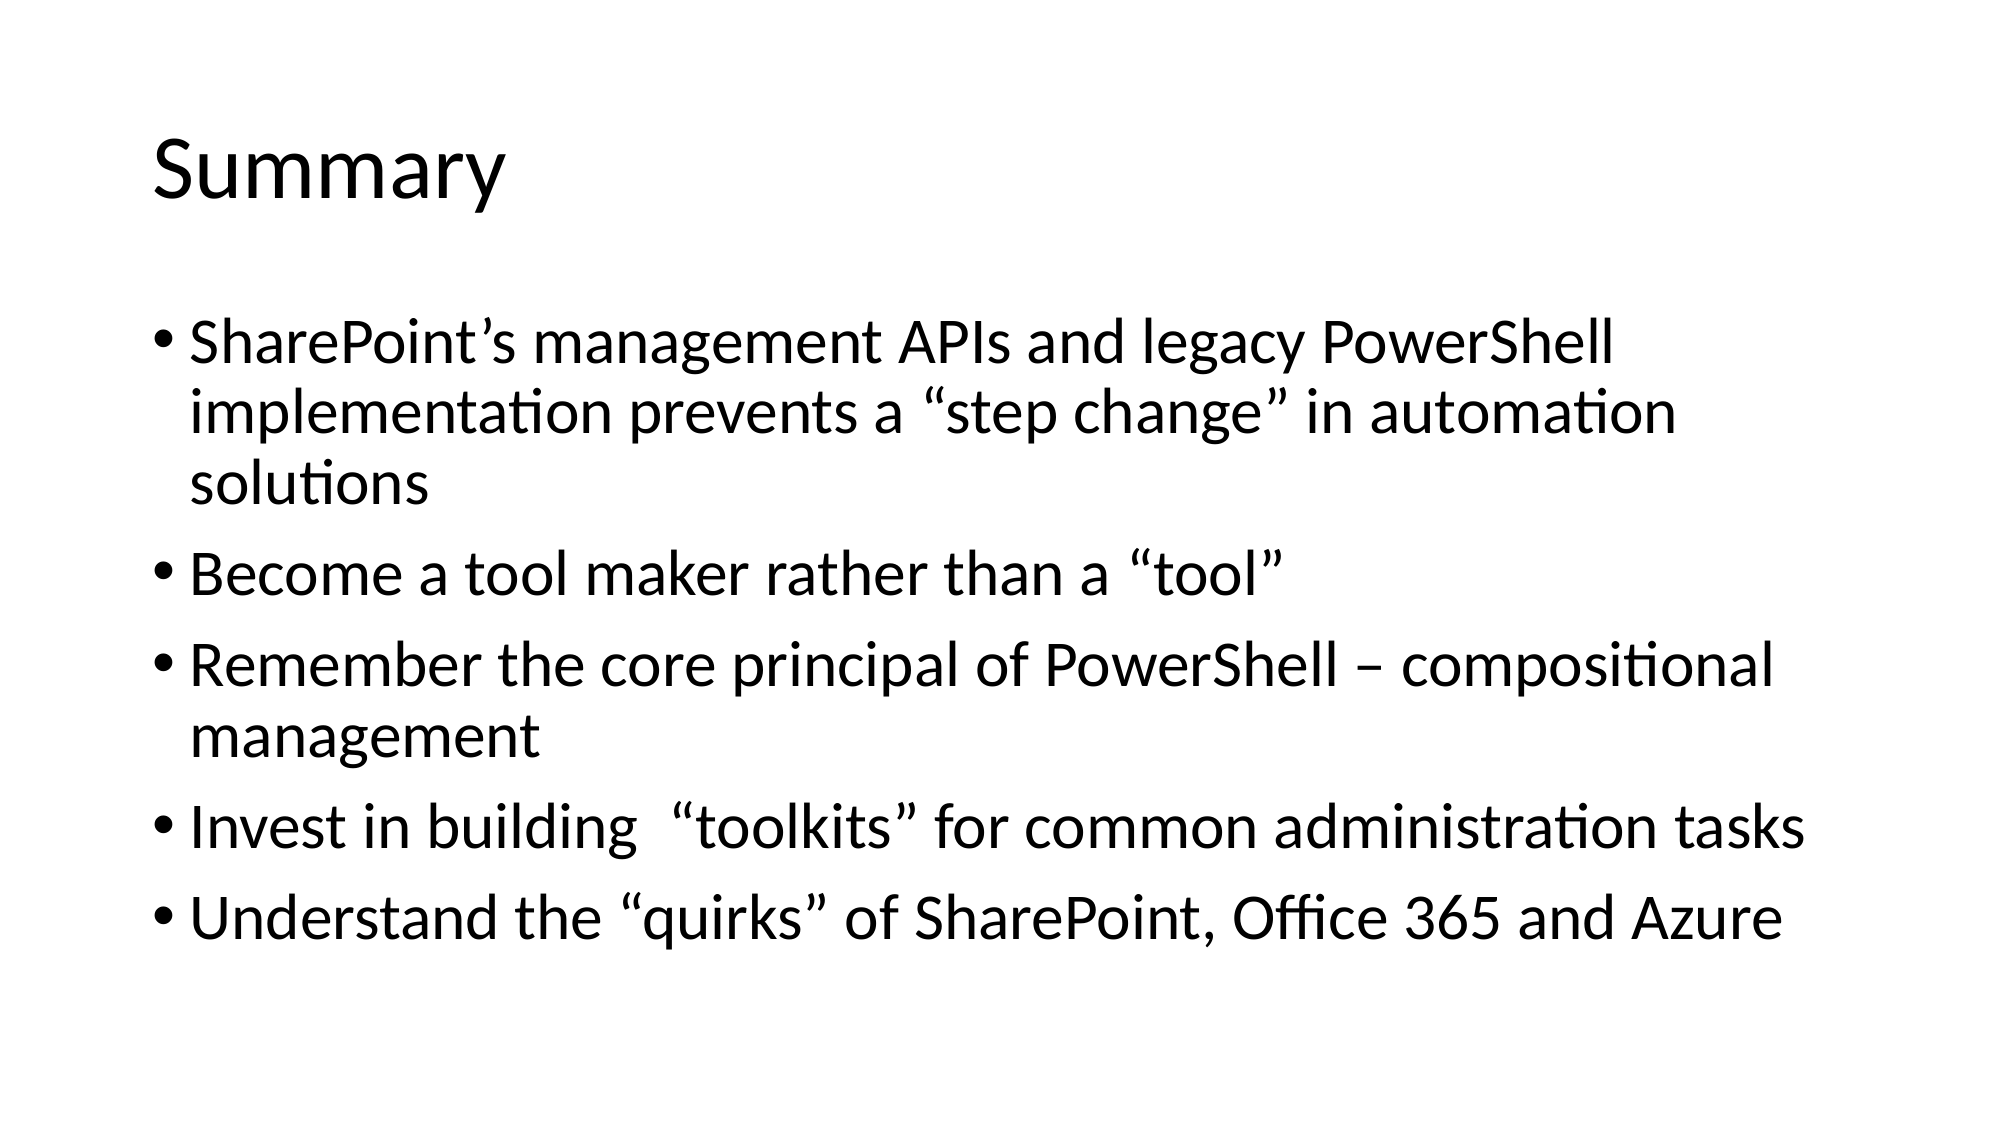

# Summary
SharePoint’s management APIs and legacy PowerShell implementation prevents a “step change” in automation solutions
Become a tool maker rather than a “tool”
Remember the core principal of PowerShell – compositional management
Invest in building  “toolkits” for common administration tasks
Understand the “quirks” of SharePoint, Office 365 and Azure